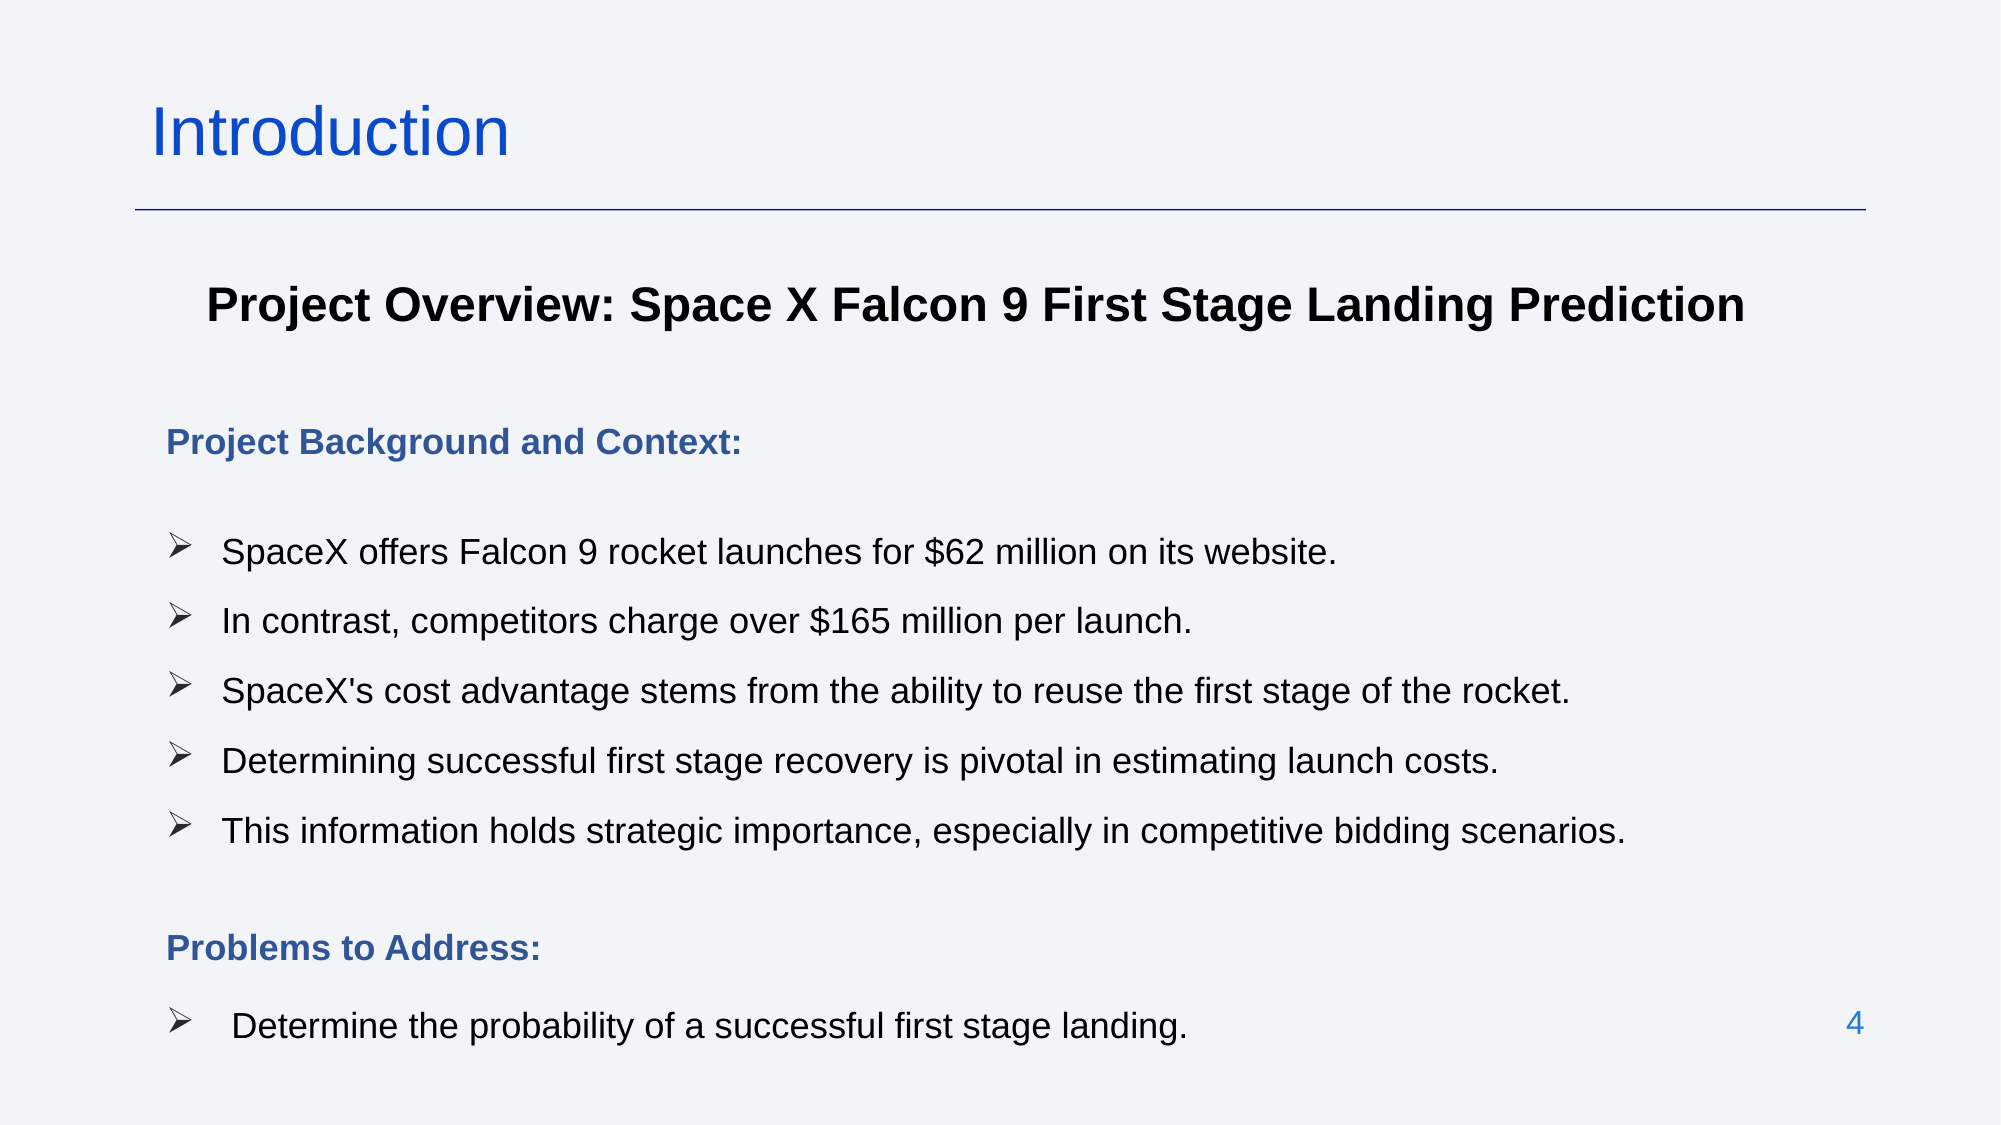

Introduction
Project Overview: Space X Falcon 9 First Stage Landing Prediction

Project Background and Context:

 SpaceX offers Falcon 9 rocket launches for $62 million on its website.
 In contrast, competitors charge over $165 million per launch.
 SpaceX's cost advantage stems from the ability to reuse the first stage of the rocket.
 Determining successful first stage recovery is pivotal in estimating launch costs.
 This information holds strategic importance, especially in competitive bidding scenarios.

Problems to Address:

  Determine the probability of a successful first stage landing.
4